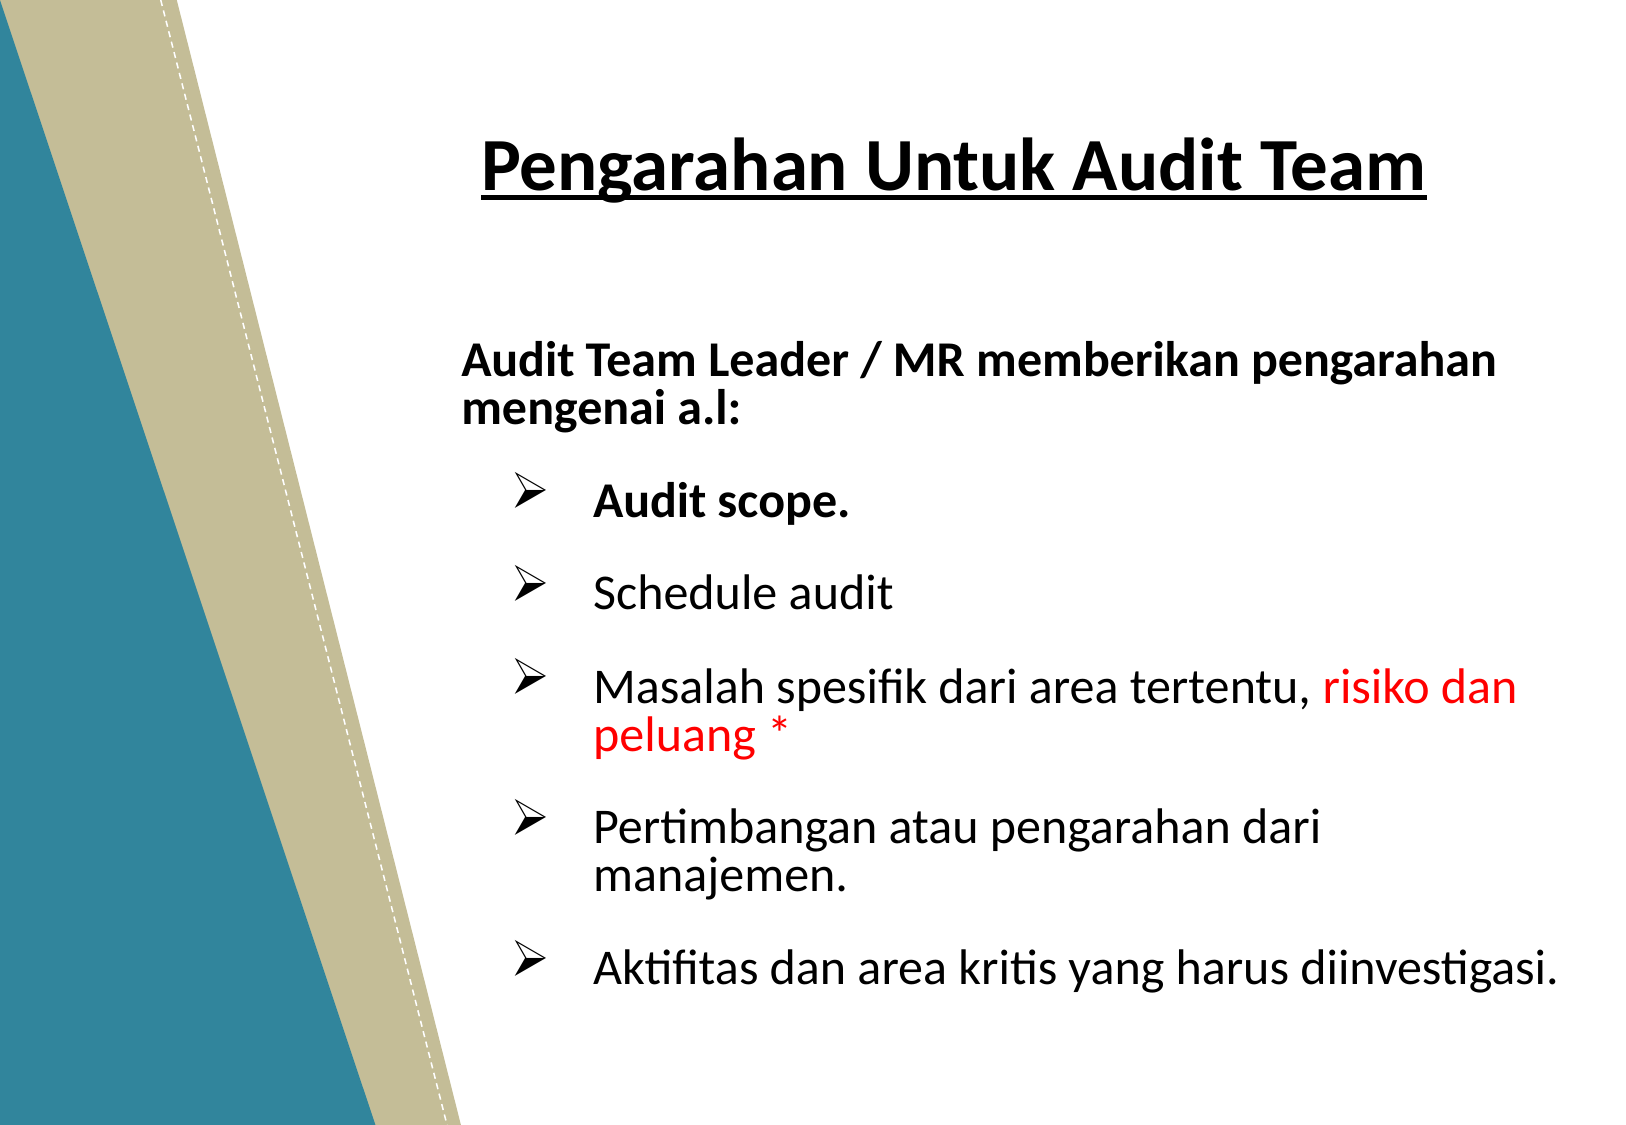

# Pengarahan Untuk Audit Team
Audit Team Leader / MR memberikan pengarahan mengenai a.l:
Audit scope.
Schedule audit
Masalah spesifik dari area tertentu, risiko dan peluang *
Pertimbangan atau pengarahan dari manajemen.
Aktifitas dan area kritis yang harus diinvestigasi.